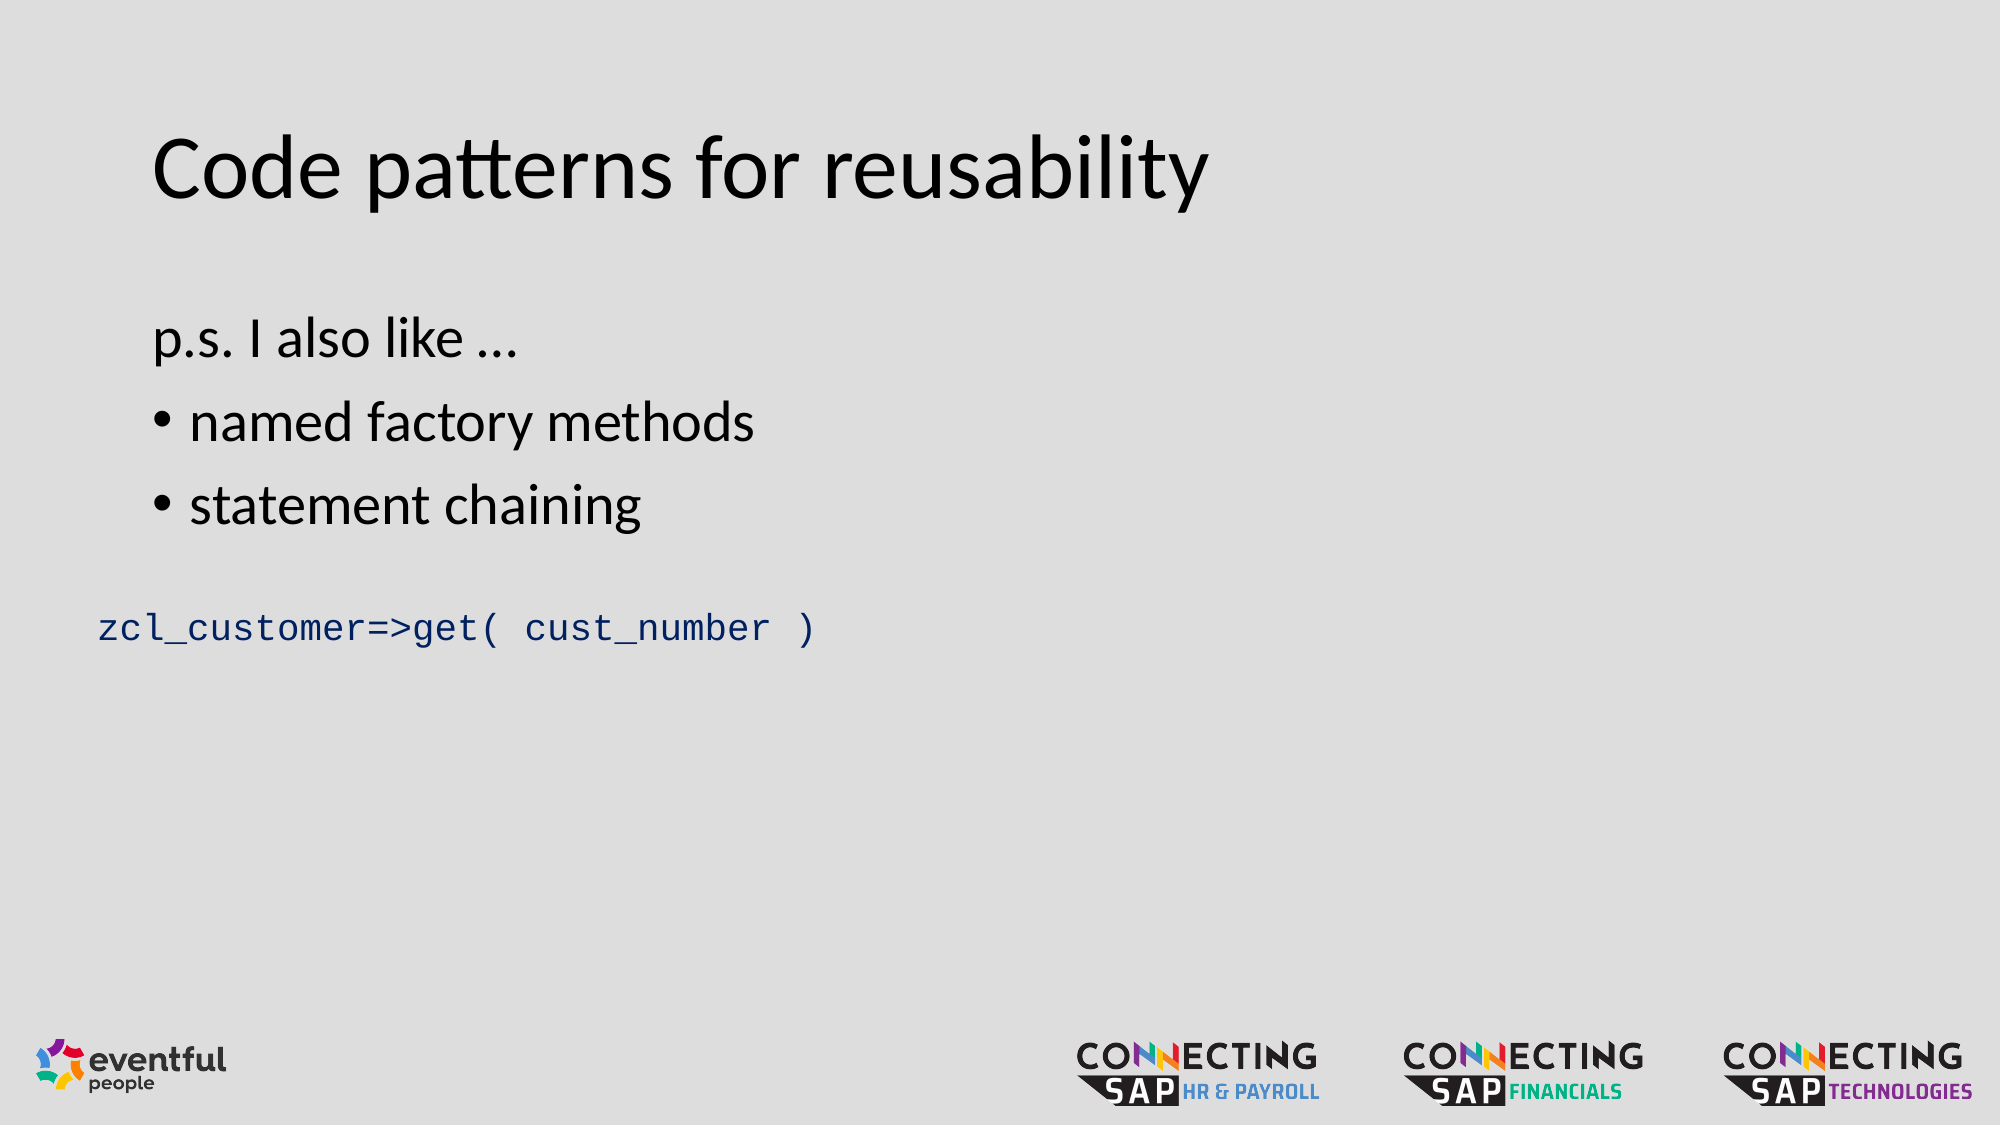

# Code patterns for reusability
p.s. I also like …
named factory methods
statement chaining

zcl_customer=>get( cust_number )